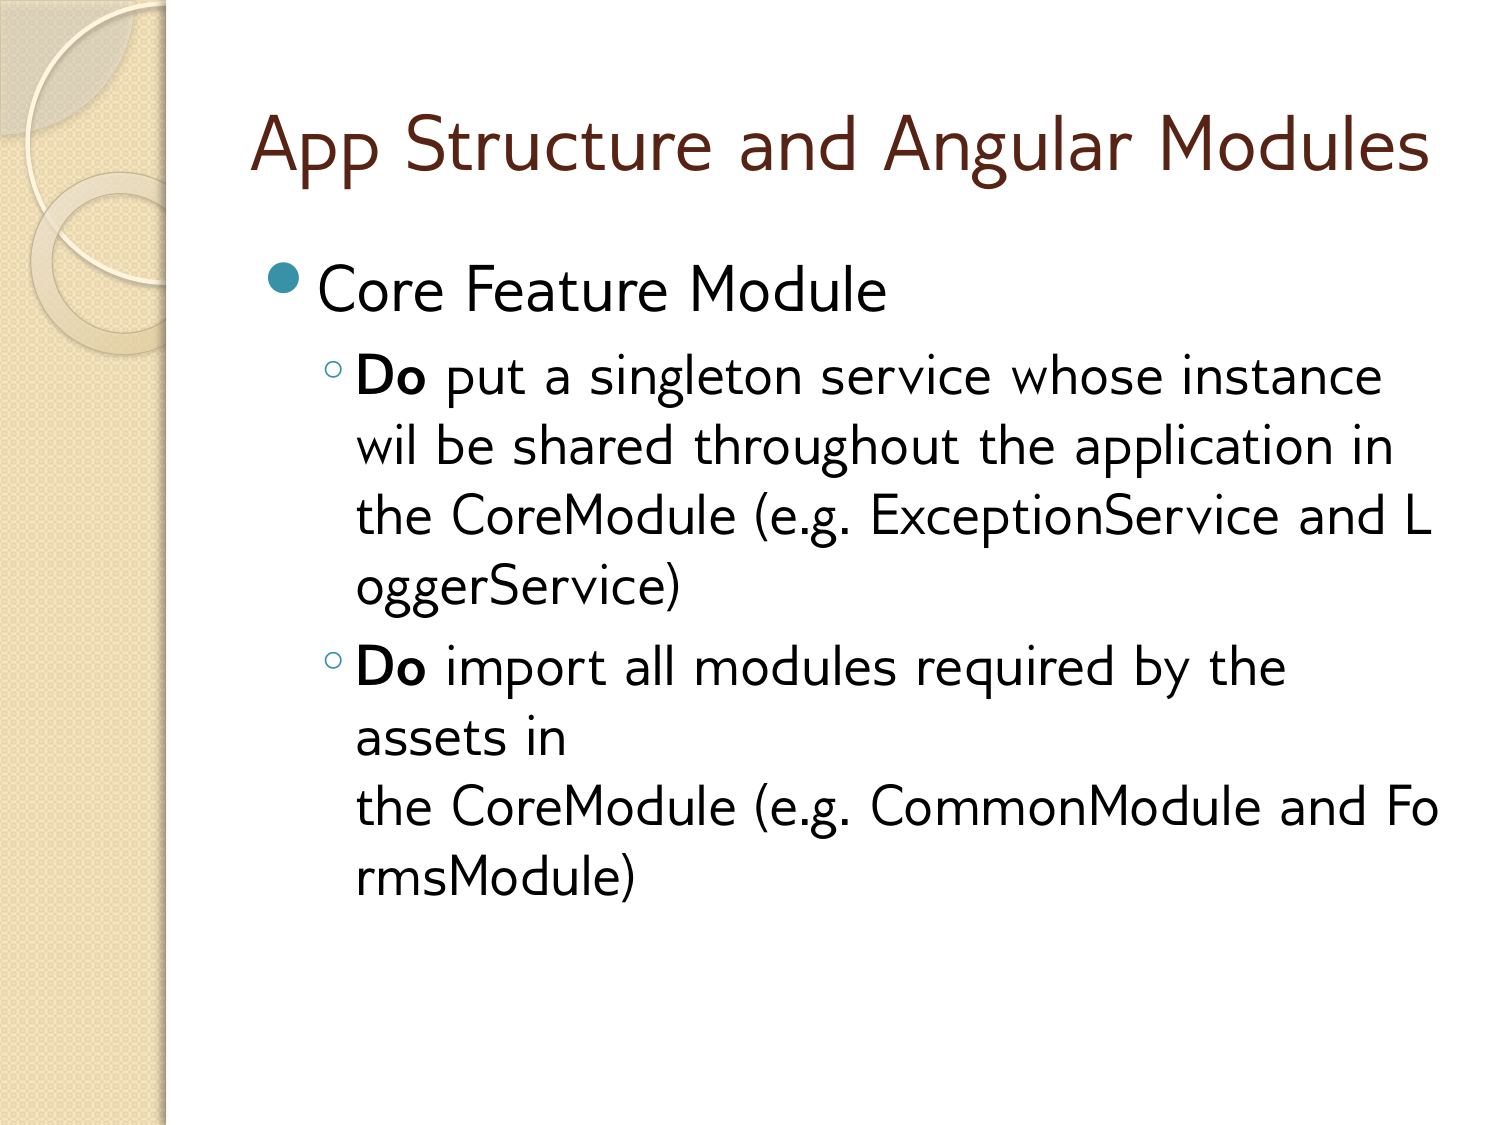

# App Structure and Angular Modules
Core Feature Module
Do put a singleton service whose instance wil be shared throughout the application in the CoreModule (e.g. ExceptionService and LoggerService)
Do import all modules required by the assets in the CoreModule (e.g. CommonModule and FormsModule)